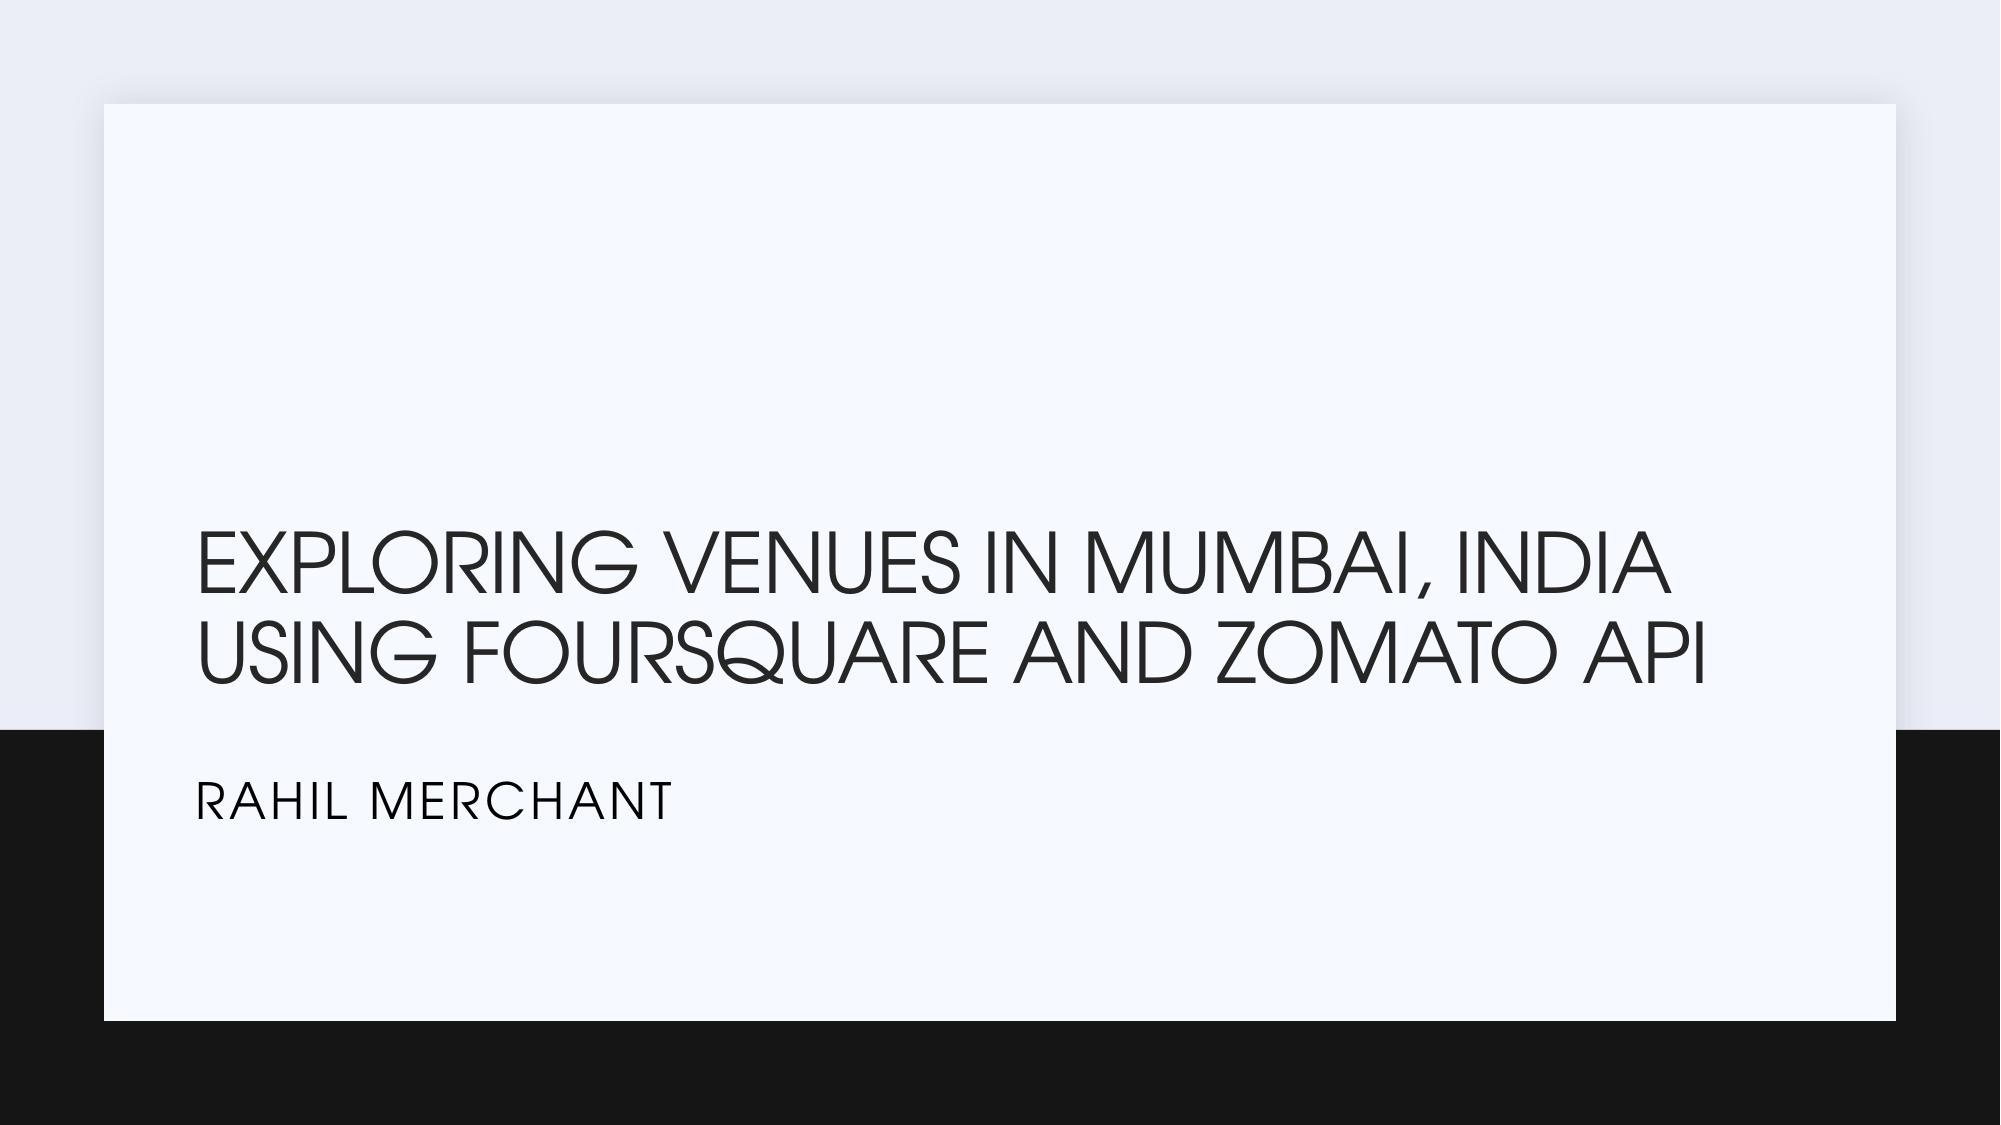

# Exploring venues in Mumbai, India using Foursquare and Zomato API
Rahil Merchant